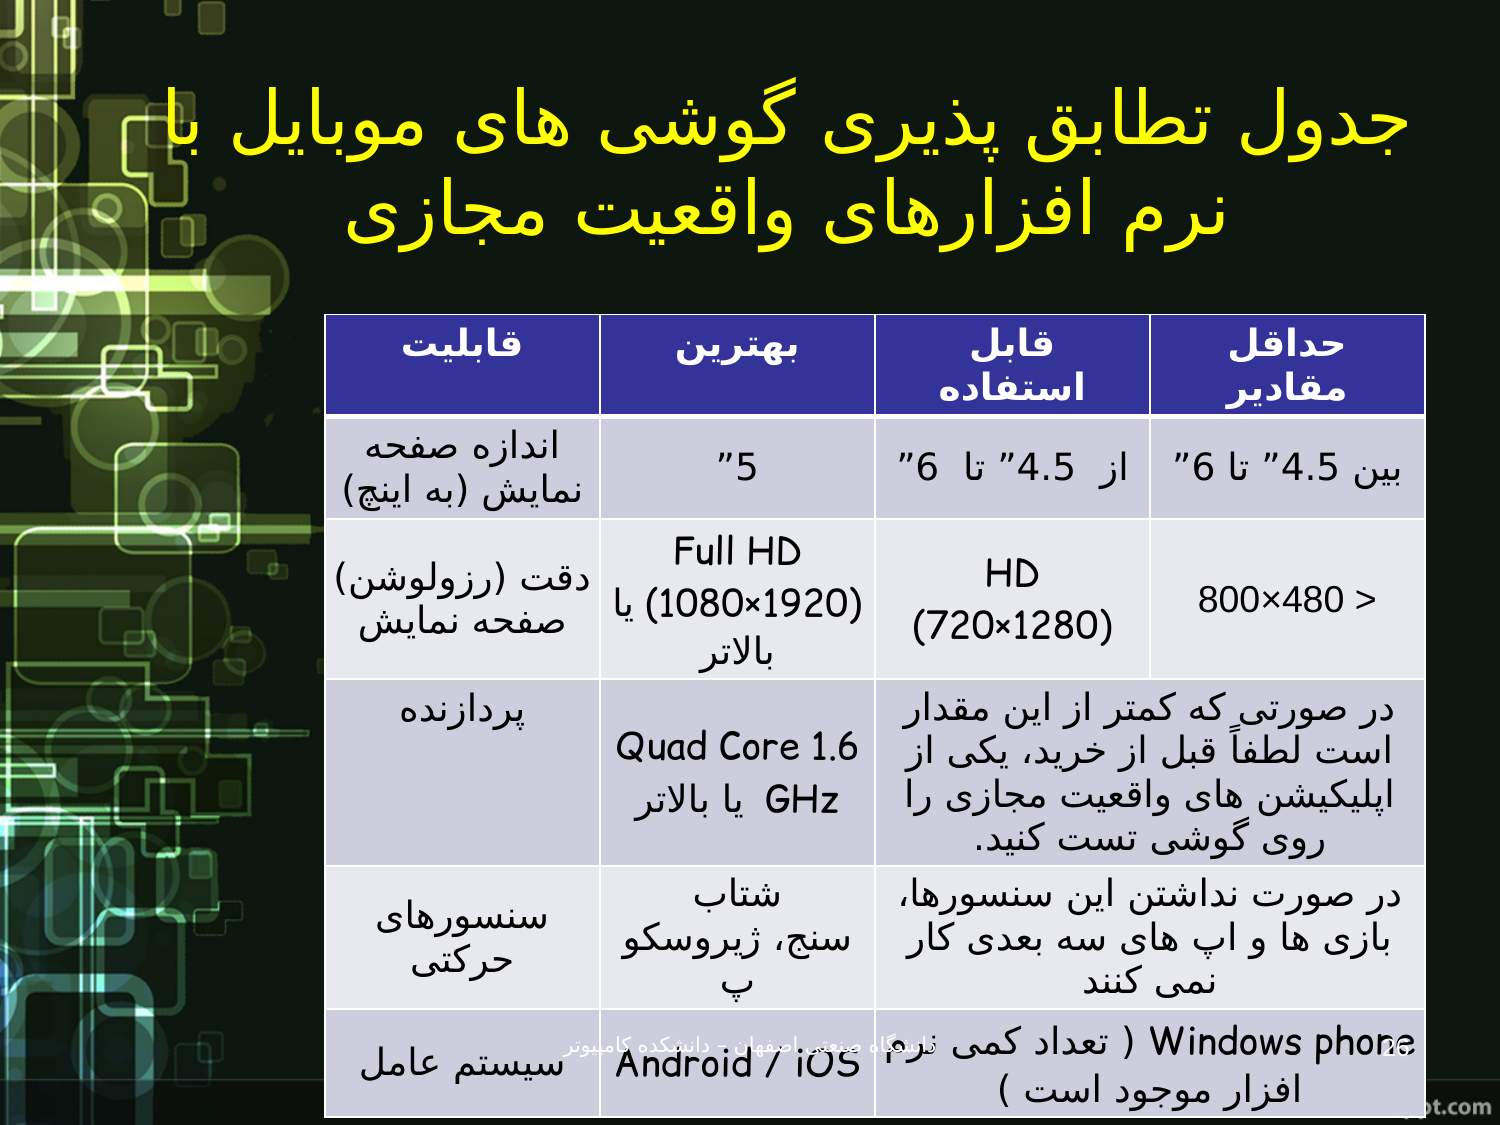

# جدول تطابق پذیری گوشی های موبایل با نرم افزارهای واقعیت مجازی
| قابلیت | بهترین | قابل استفاده | حداقل مقادیر |
| --- | --- | --- | --- |
| اندازه صفحه نمایش (به اینچ) | 5” | از  4.5” تا  6” | بین 4.5” تا 6” |
| دقت (رزولوشن) صفحه نمایش | Full HD (1080×1920) یا بالاتر | HD (720×1280) | < 480×800 |
| پردازنده | Quad Core 1.6 GHz  یا بالاتر | در صورتی که کمتر از این مقدار است لطفاً قبل از خرید، یکی از اپلیکیشن های واقعیت مجازی را روی گوشی تست کنید. |  |
| سنسورهای حرکتی | شتاب سنج، ژیروسکوپ | در صورت نداشتن این سنسورها، بازی ها و اپ های سه بعدی کار نمی کنند |  |
| سیستم عامل | Android / iOS | Windows phone ( تعداد کمی نرم افزار موجود است ) |  |
دانشگاه صنعتی اصفهان – دانشکده کامپیوتر
26